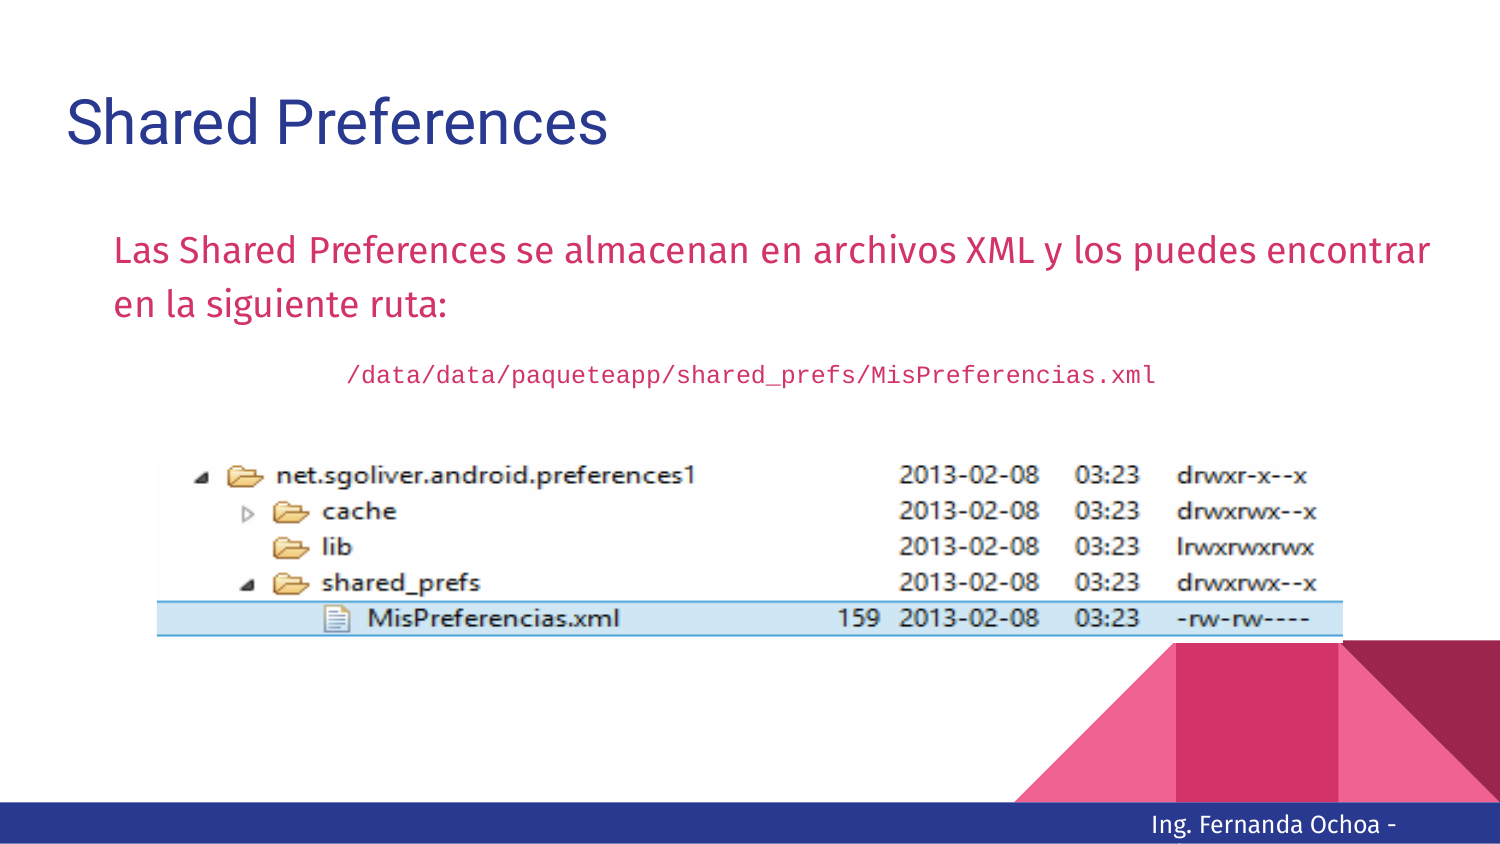

# Shared Preferences
Las Shared Preferences se almacenan en archivos XML y los puedes encontrar en la siguiente ruta:
/data/data/paqueteapp/shared_prefs/MisPreferencias.xml

Ing. Fernanda Ochoa - @imonsh